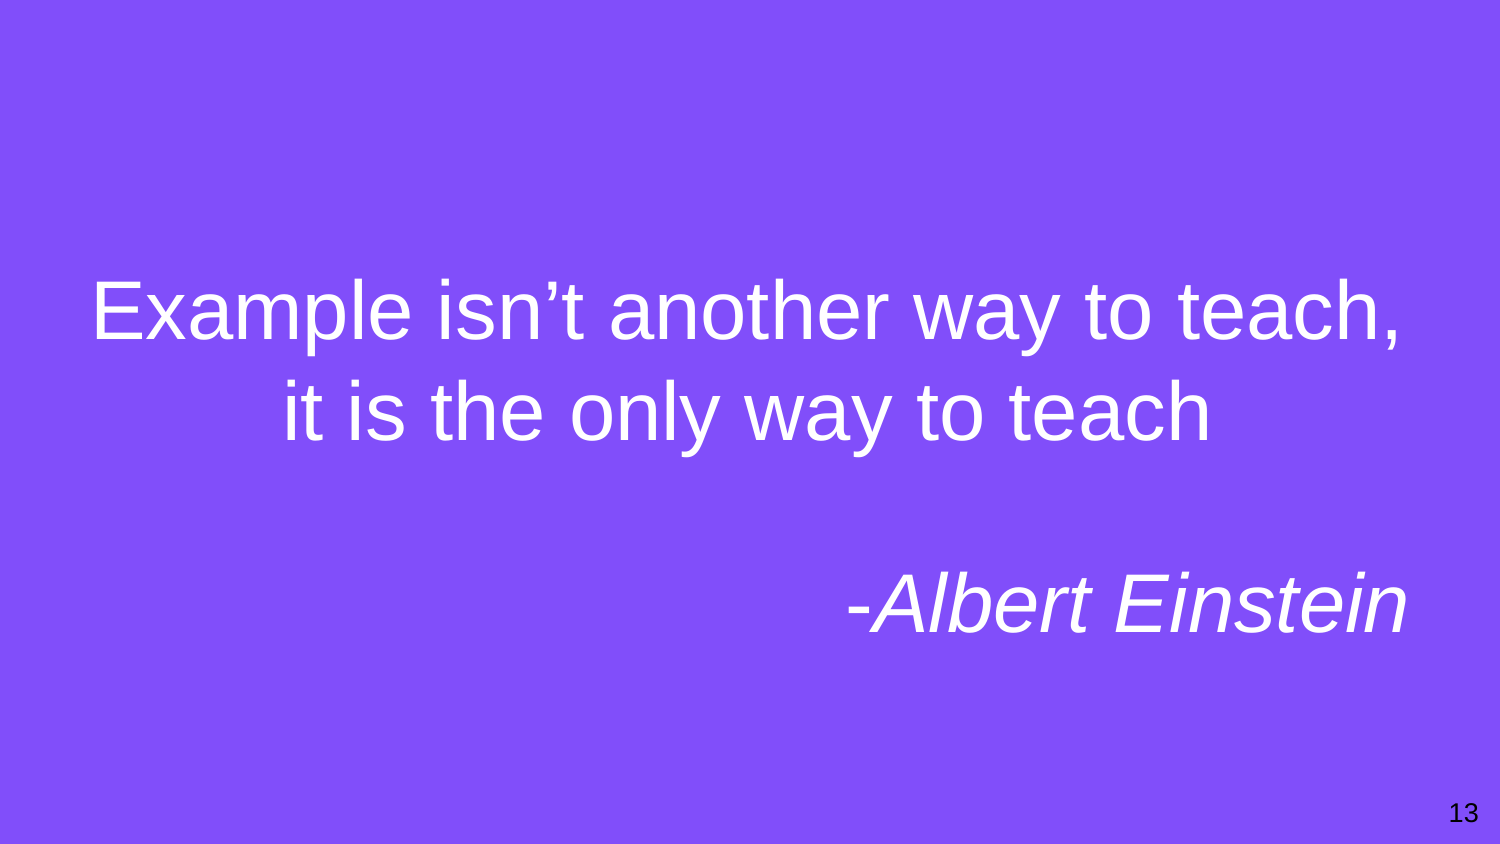

# Example isn’t another way to teach, it is the only way to teach
-Albert Einstein
13